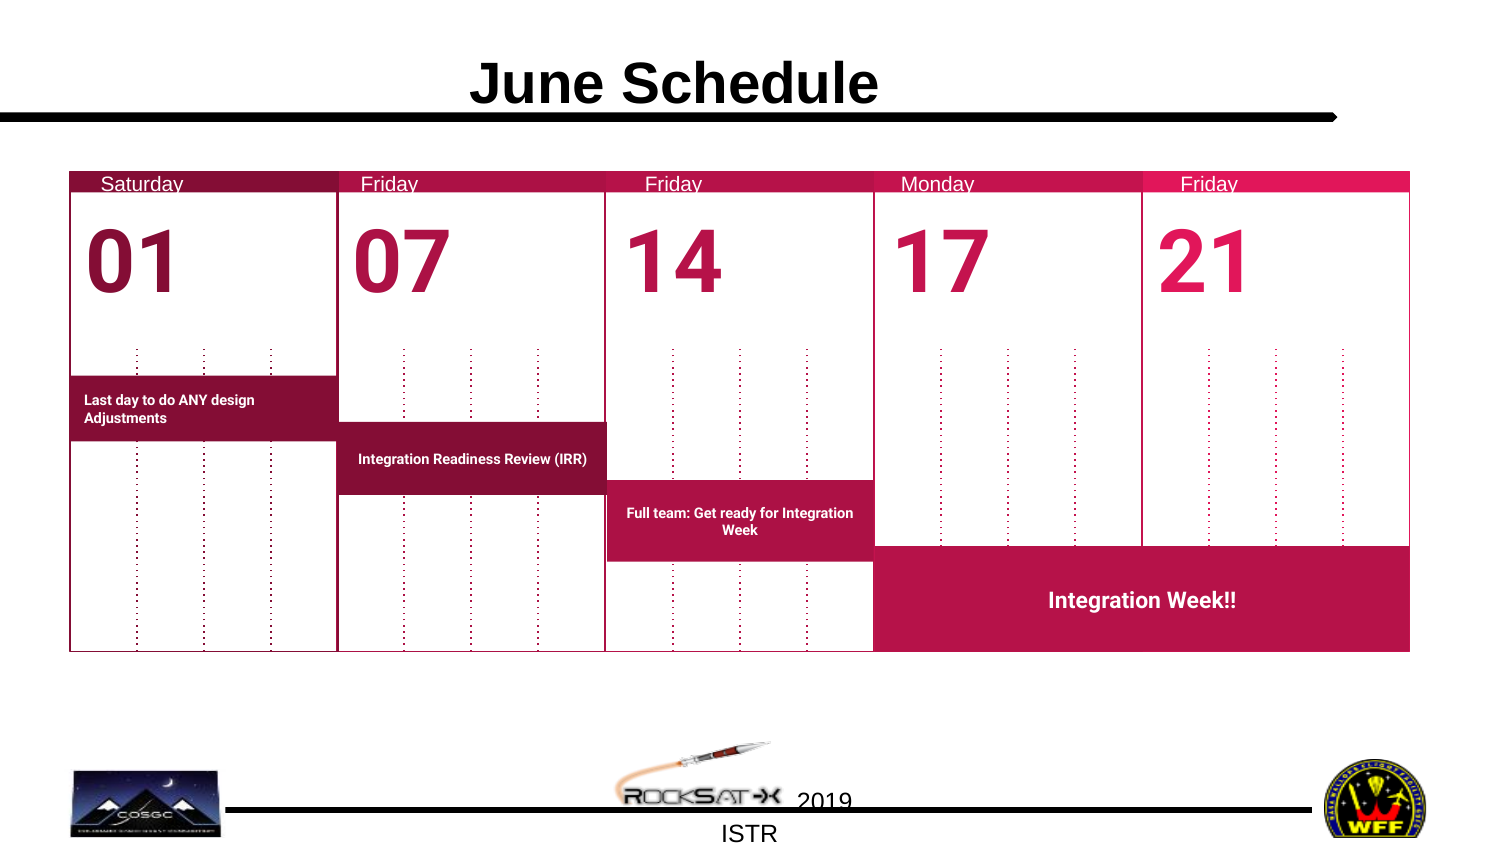

# June Schedule
Saturday
Friday
Friday
Monday
Friday

01

07

14

17

Friday
Friday

21
Last day to do ANY design Adjustments

Integration Readiness Review (IRR)
Full team: Get ready for Integration Week
Integration Week!!